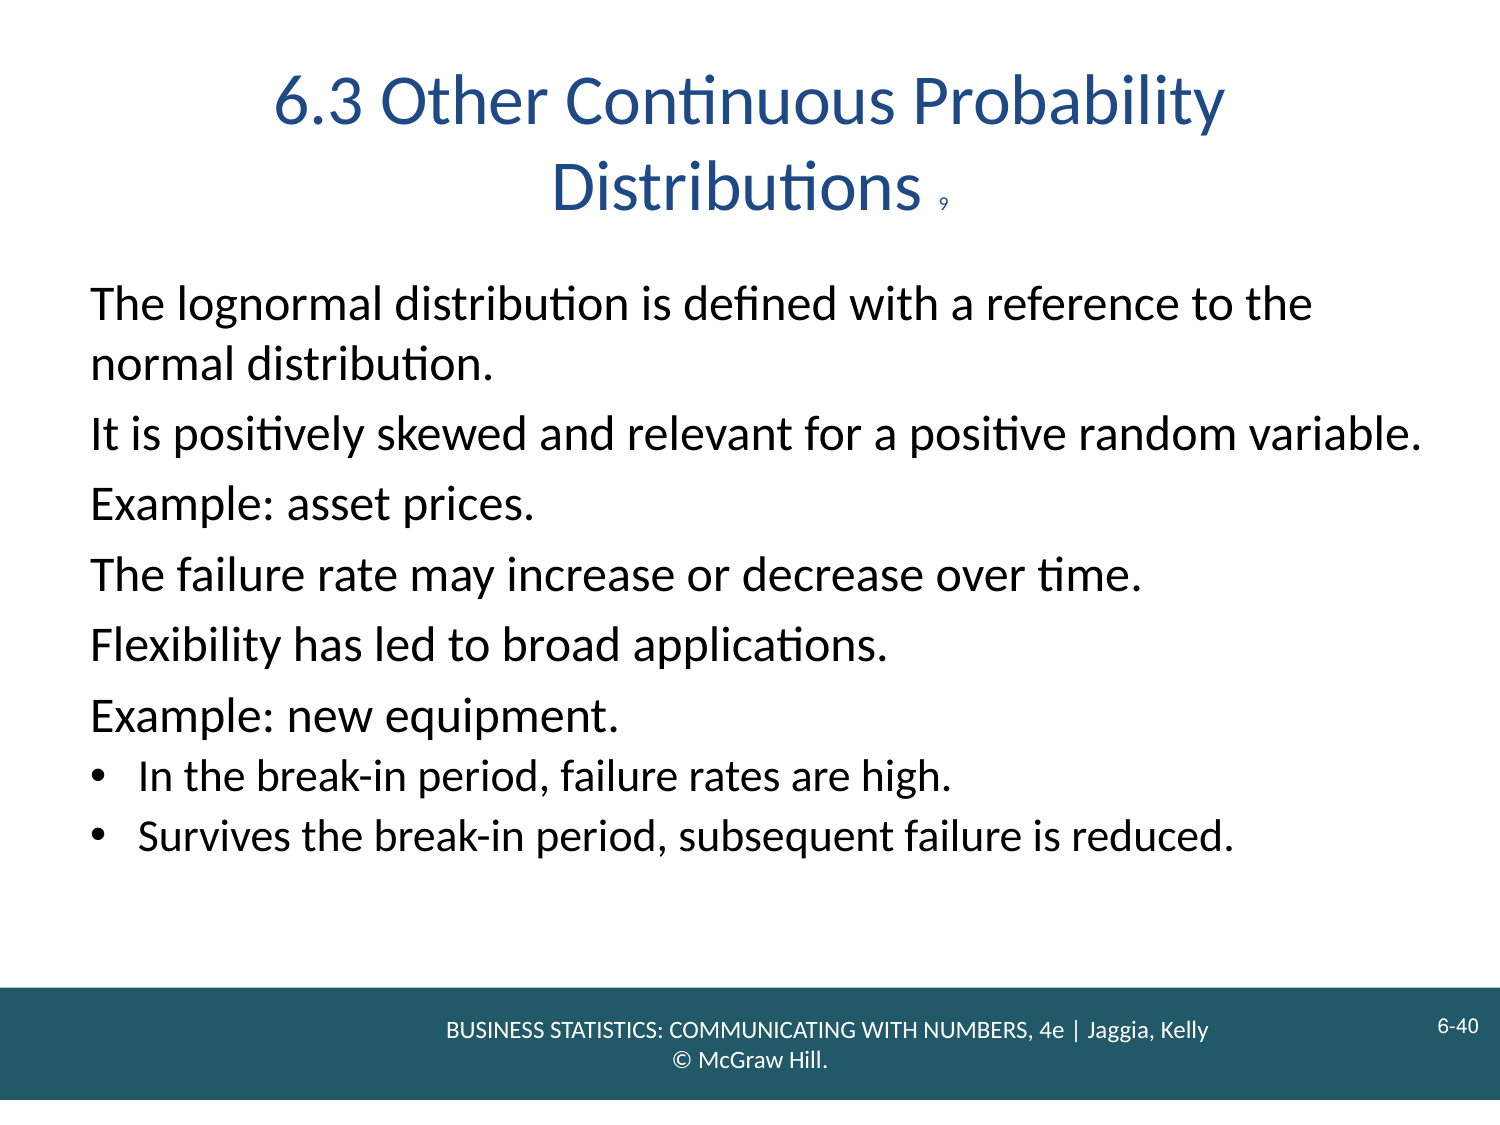

# 6.3 Other Continuous Probability Distributions 9
The lognormal distribution is defined with a reference to the normal distribution.
It is positively skewed and relevant for a positive random variable.
Example: asset prices.
The failure rate may increase or decrease over time.
Flexibility has led to broad applications.
Example: new equipment.
In the break-in period, failure rates are high.
Survives the break-in period, subsequent failure is reduced.